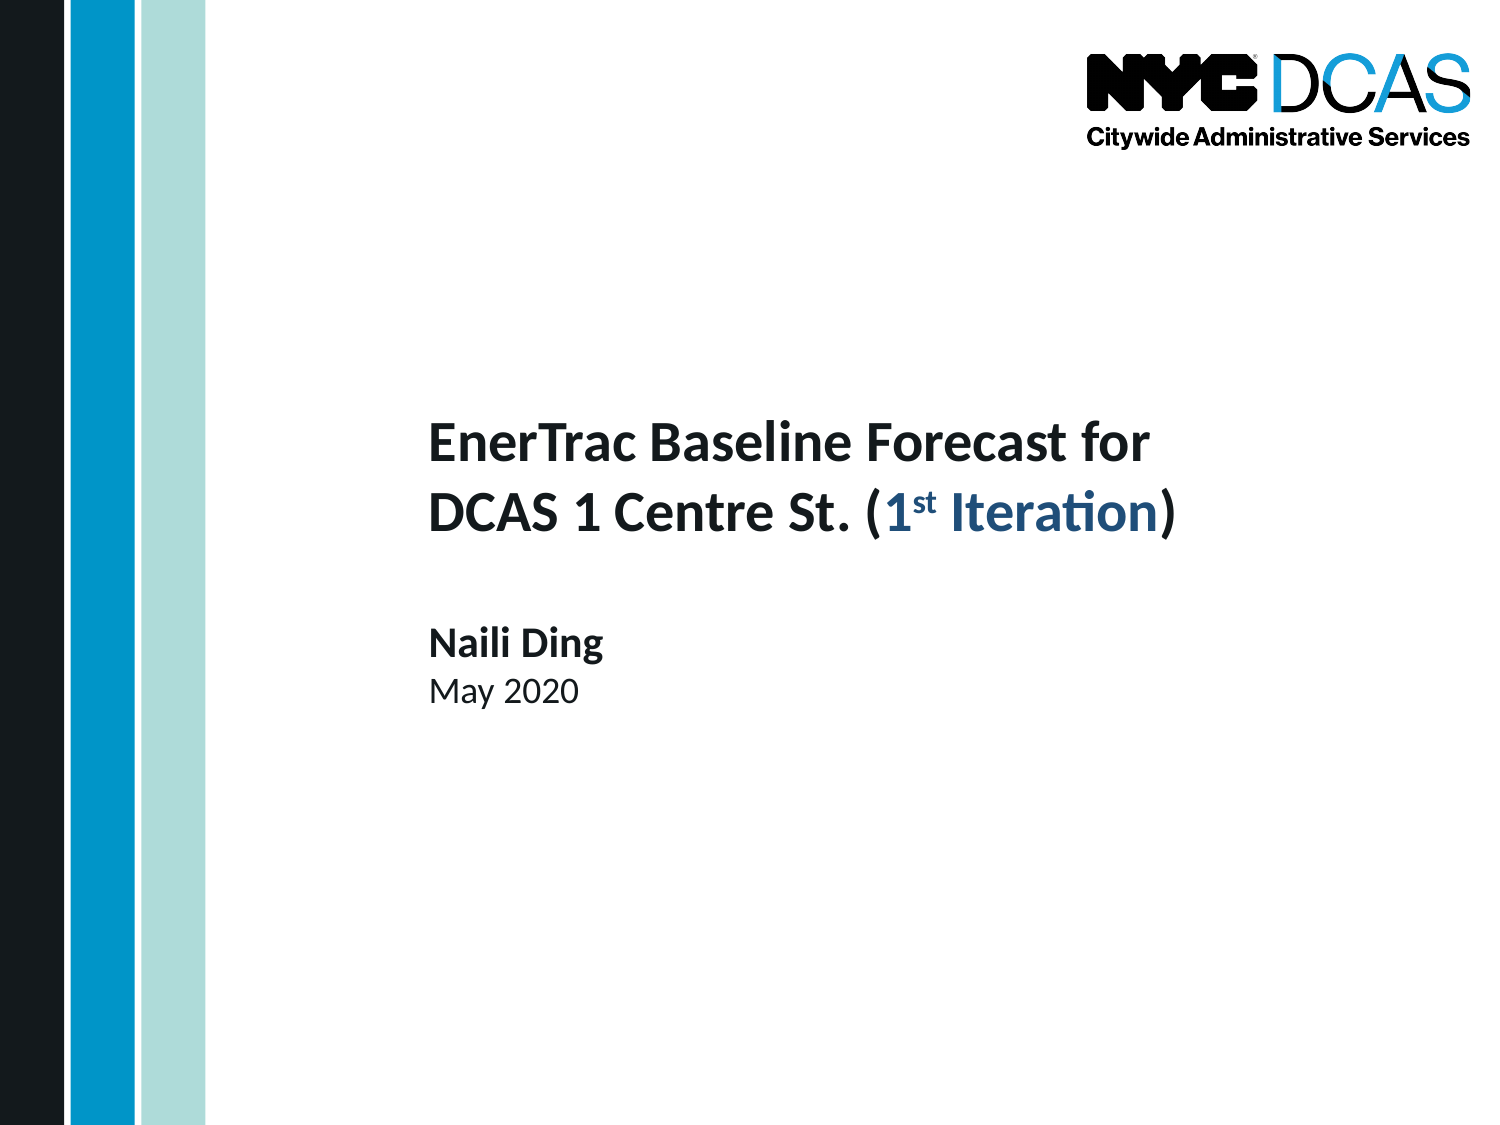

EnerTrac Baseline Forecast for DCAS 1 Centre St. (1st Iteration)
Naili Ding
May 2020